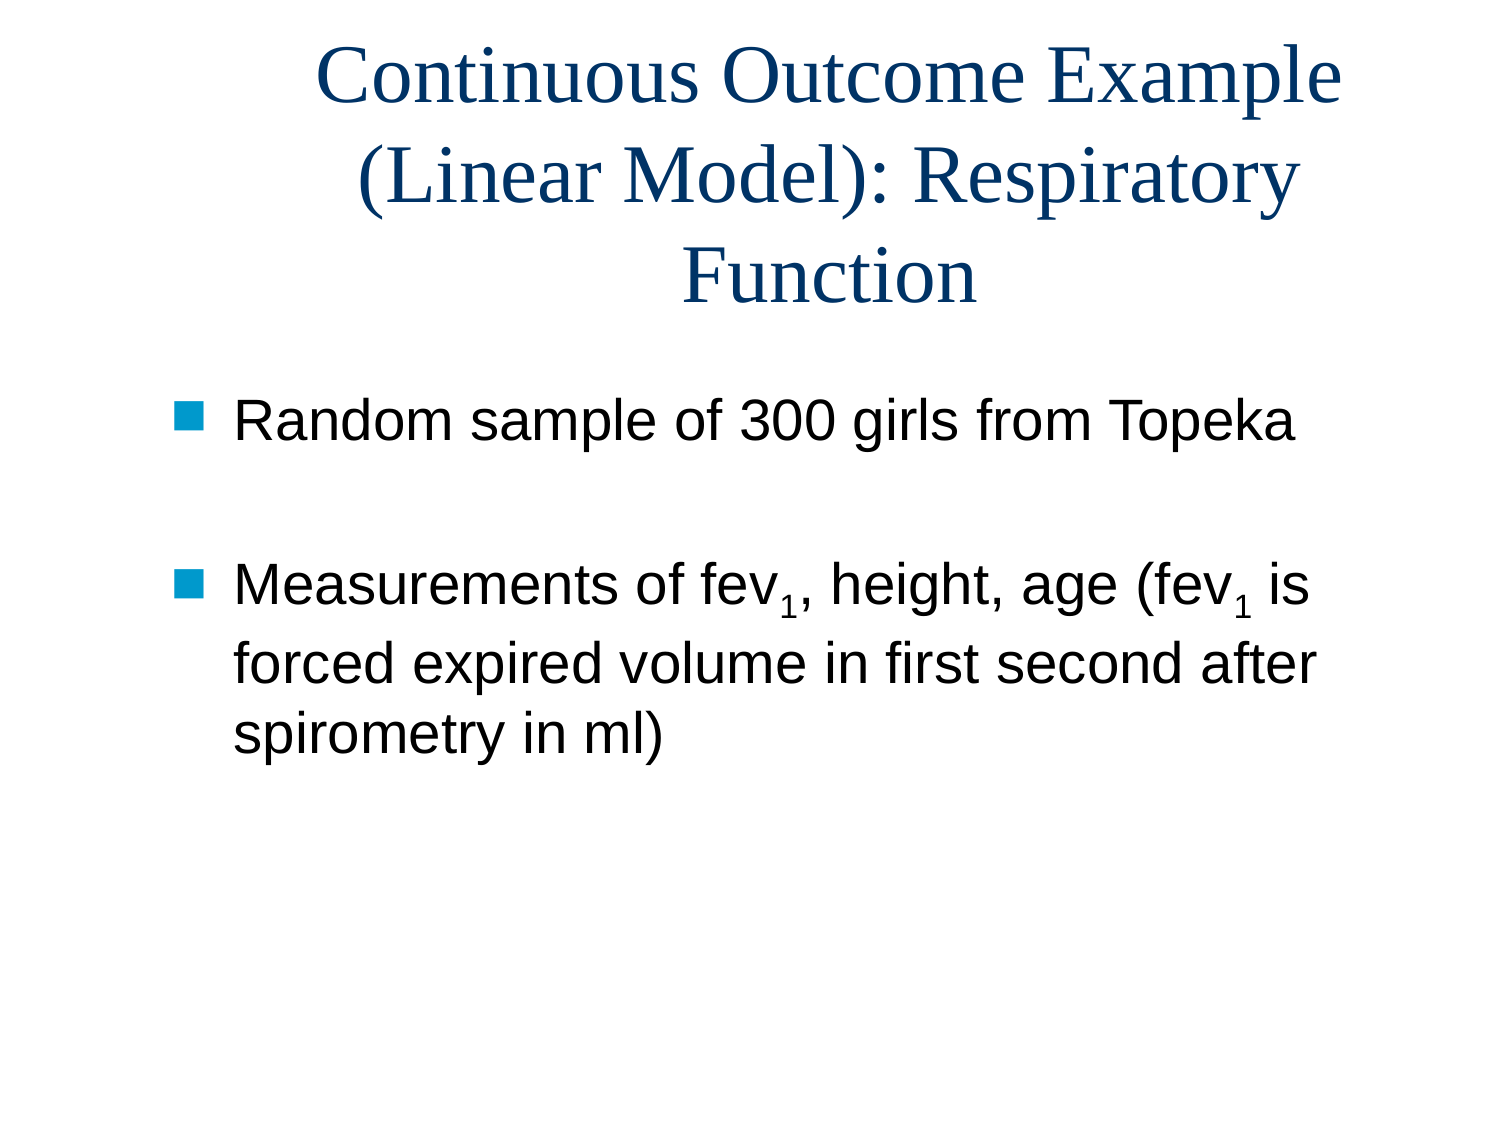

# Continuous Outcome Example (Linear Model): Respiratory Function

Random sample of 300 girls from Topeka

Measurements of fev1, height, age (fev1 is forced expired volume in first second after spirometry in ml)